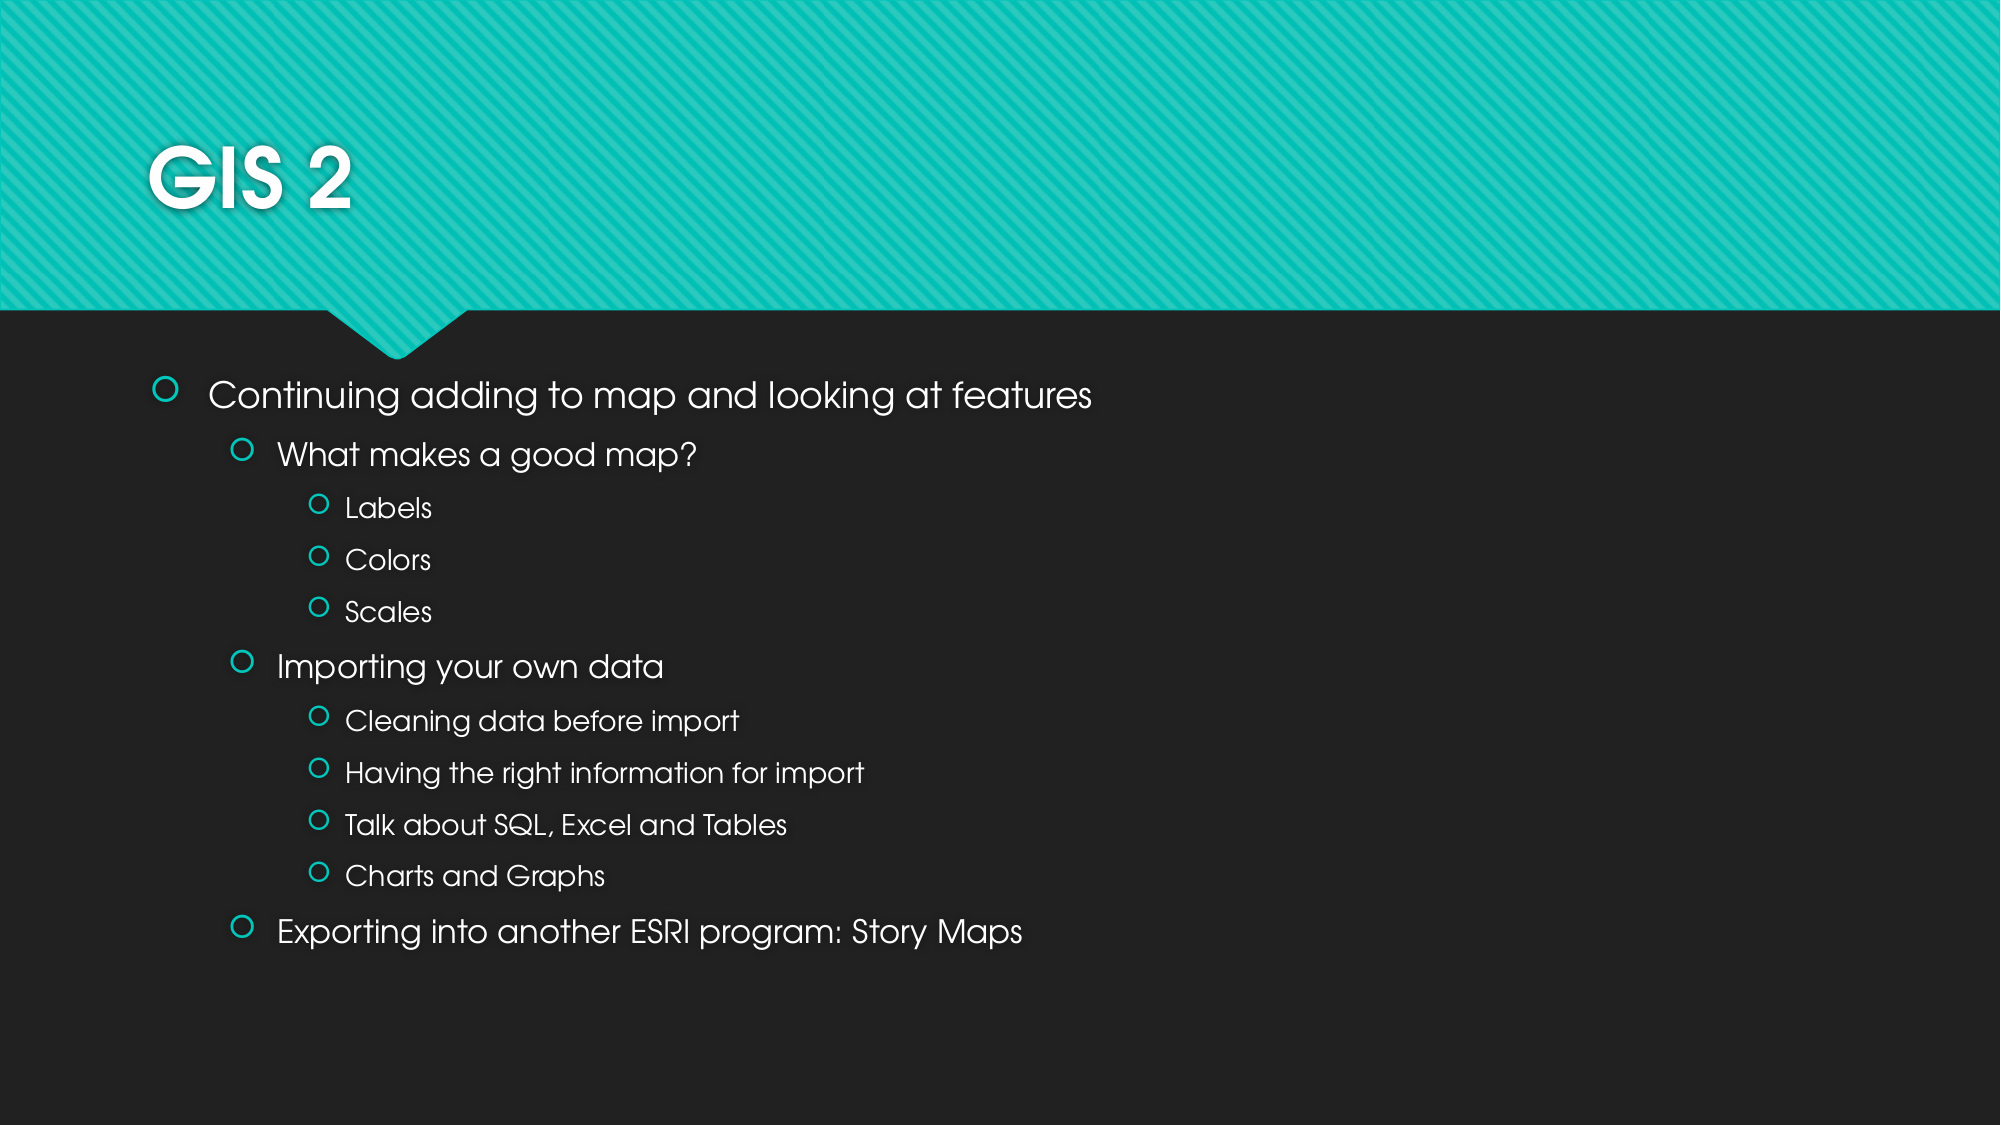

# GIS 2
Continuing adding to map and looking at features
What makes a good map?
Labels
Colors
Scales
Importing your own data
Cleaning data before import
Having the right information for import
Talk about SQL, Excel and Tables
Charts and Graphs
Exporting into another ESRI program: Story Maps